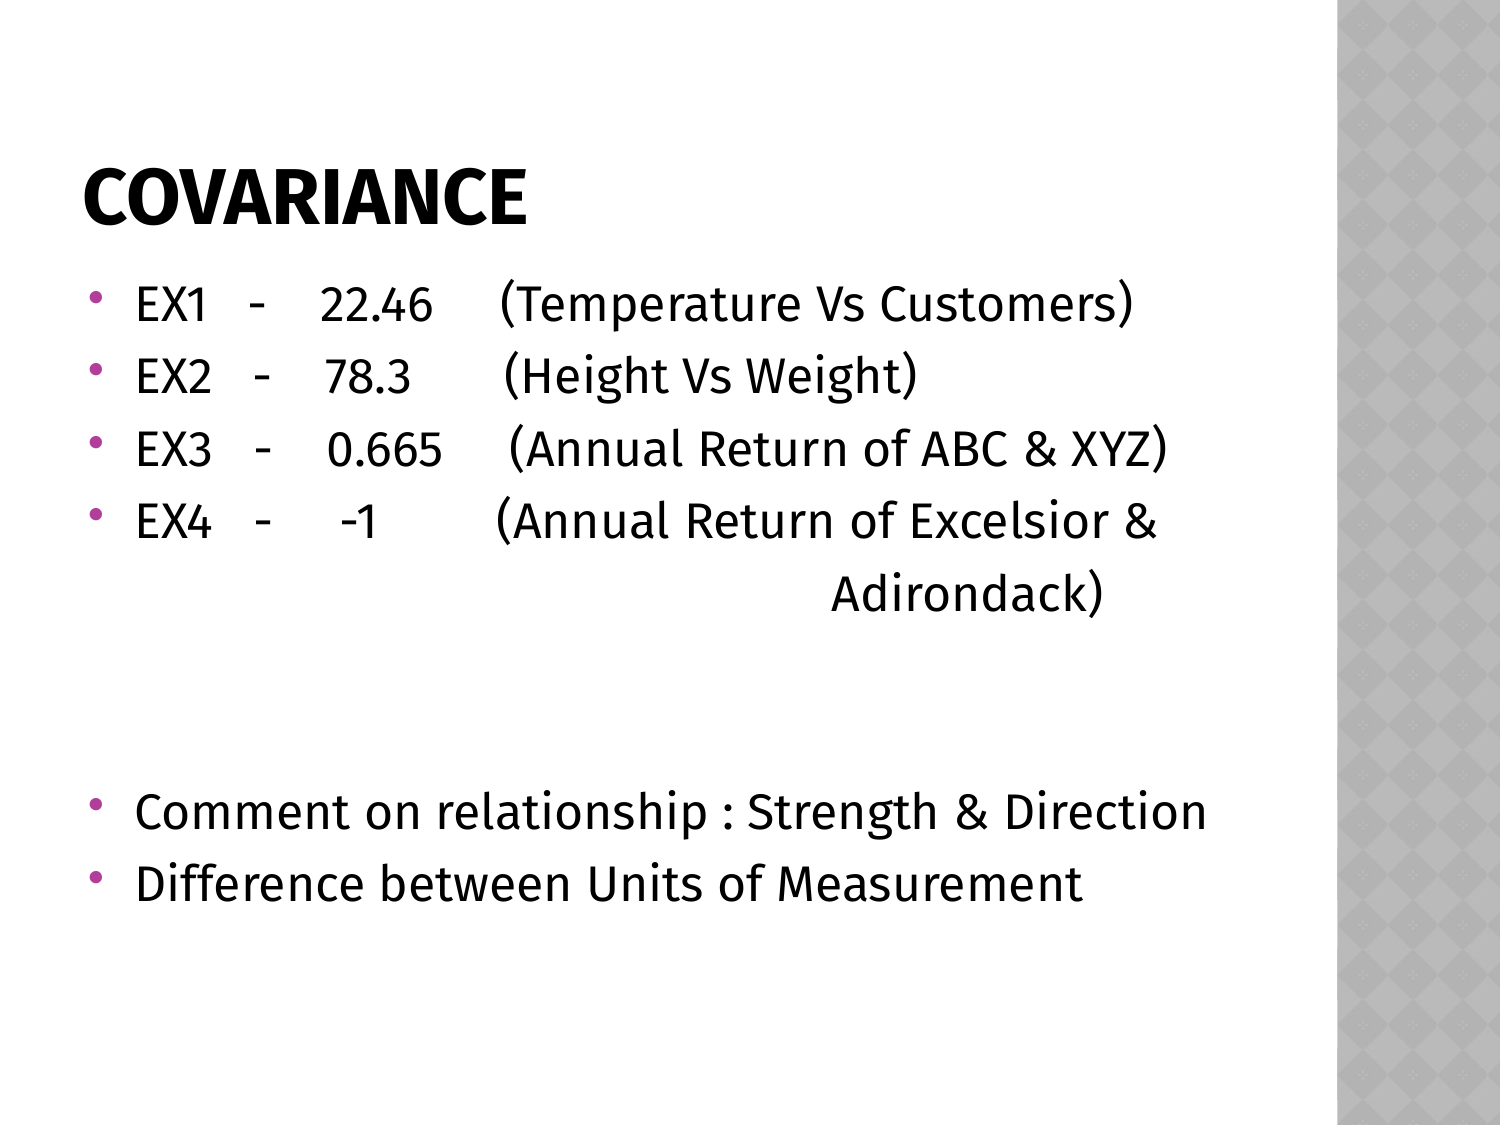

# COVARIANCE
EX1   -    22.46     (Temperature Vs Customers)
EX2   -    78.3       (Height Vs Weight)
EX3   -    0.665     (Annual Return of ABC & XYZ)
EX4   -     -1         (Annual Return of Excelsior &
                                                        Adirondack)

Comment on relationship : Strength & Direction
Difference between Units of Measurement